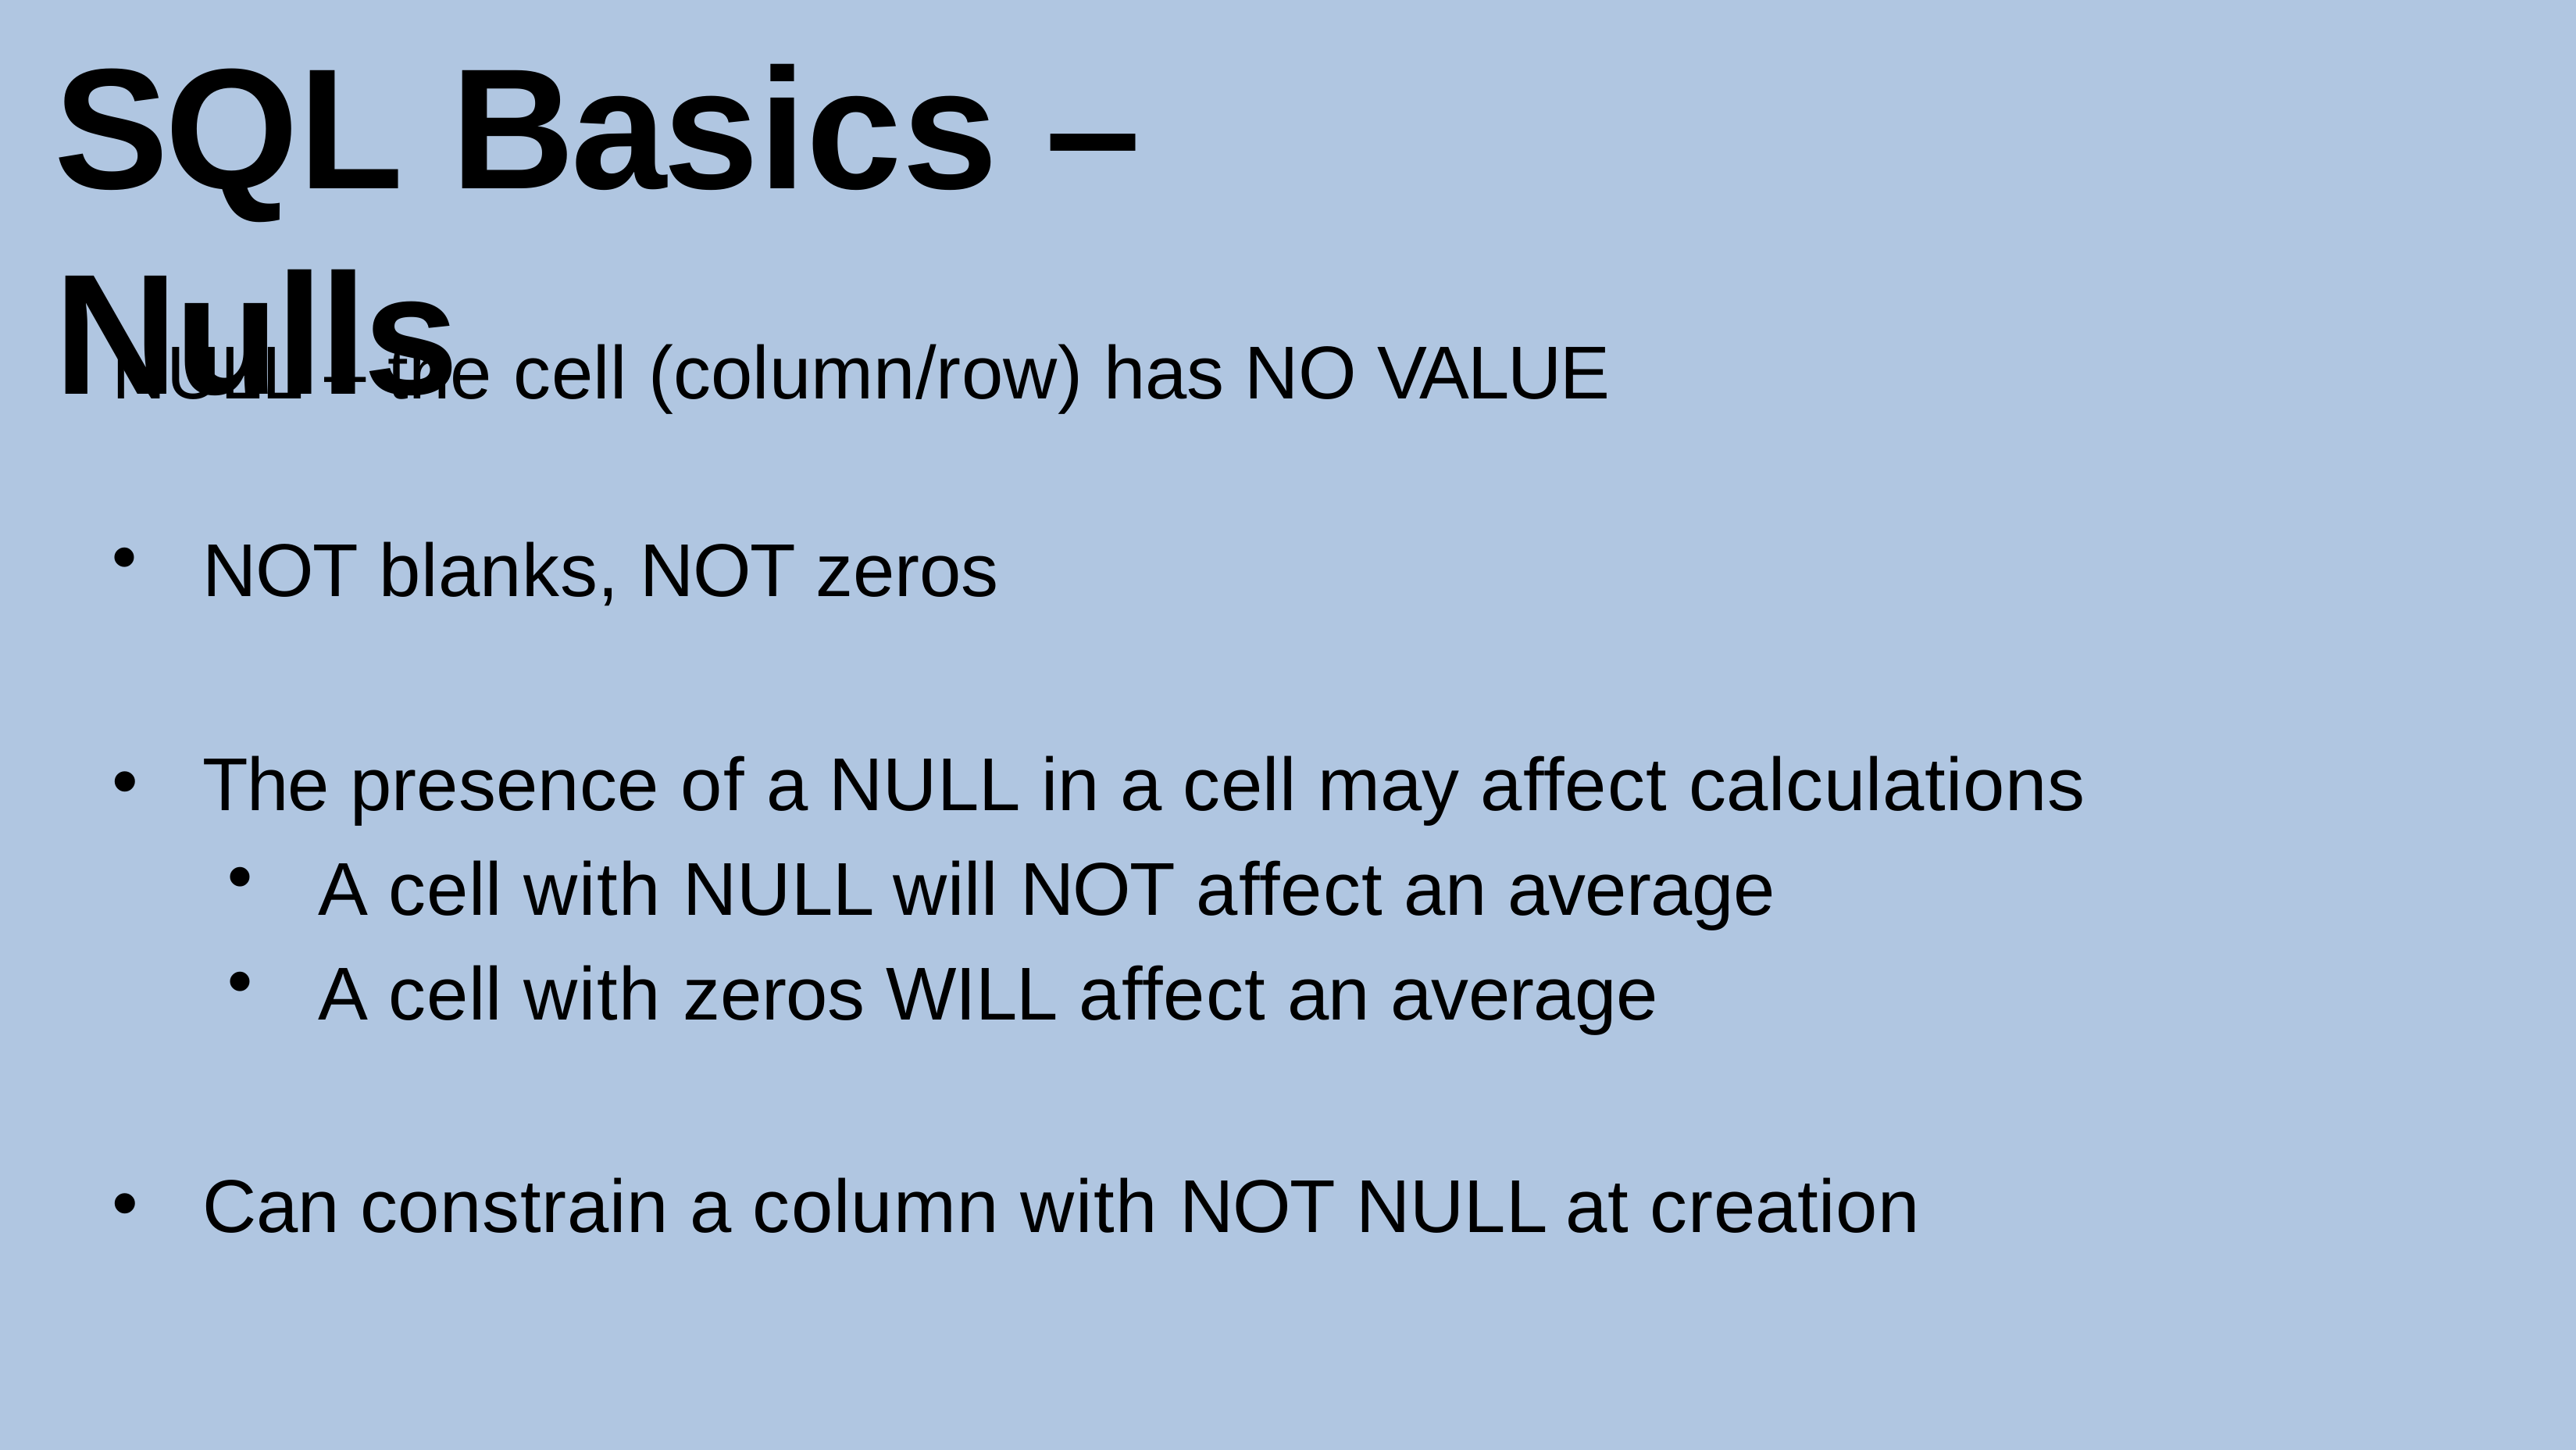

# SQL Basics – Nulls
NULL – the cell (column/row) has NO VALUE

NOT blanks, NOT zeros

The presence of a NULL in a cell may affect calculations
A cell with NULL will NOT affect an average
A cell with zeros WILL affect an average

Can constrain a column with NOT NULL at creation